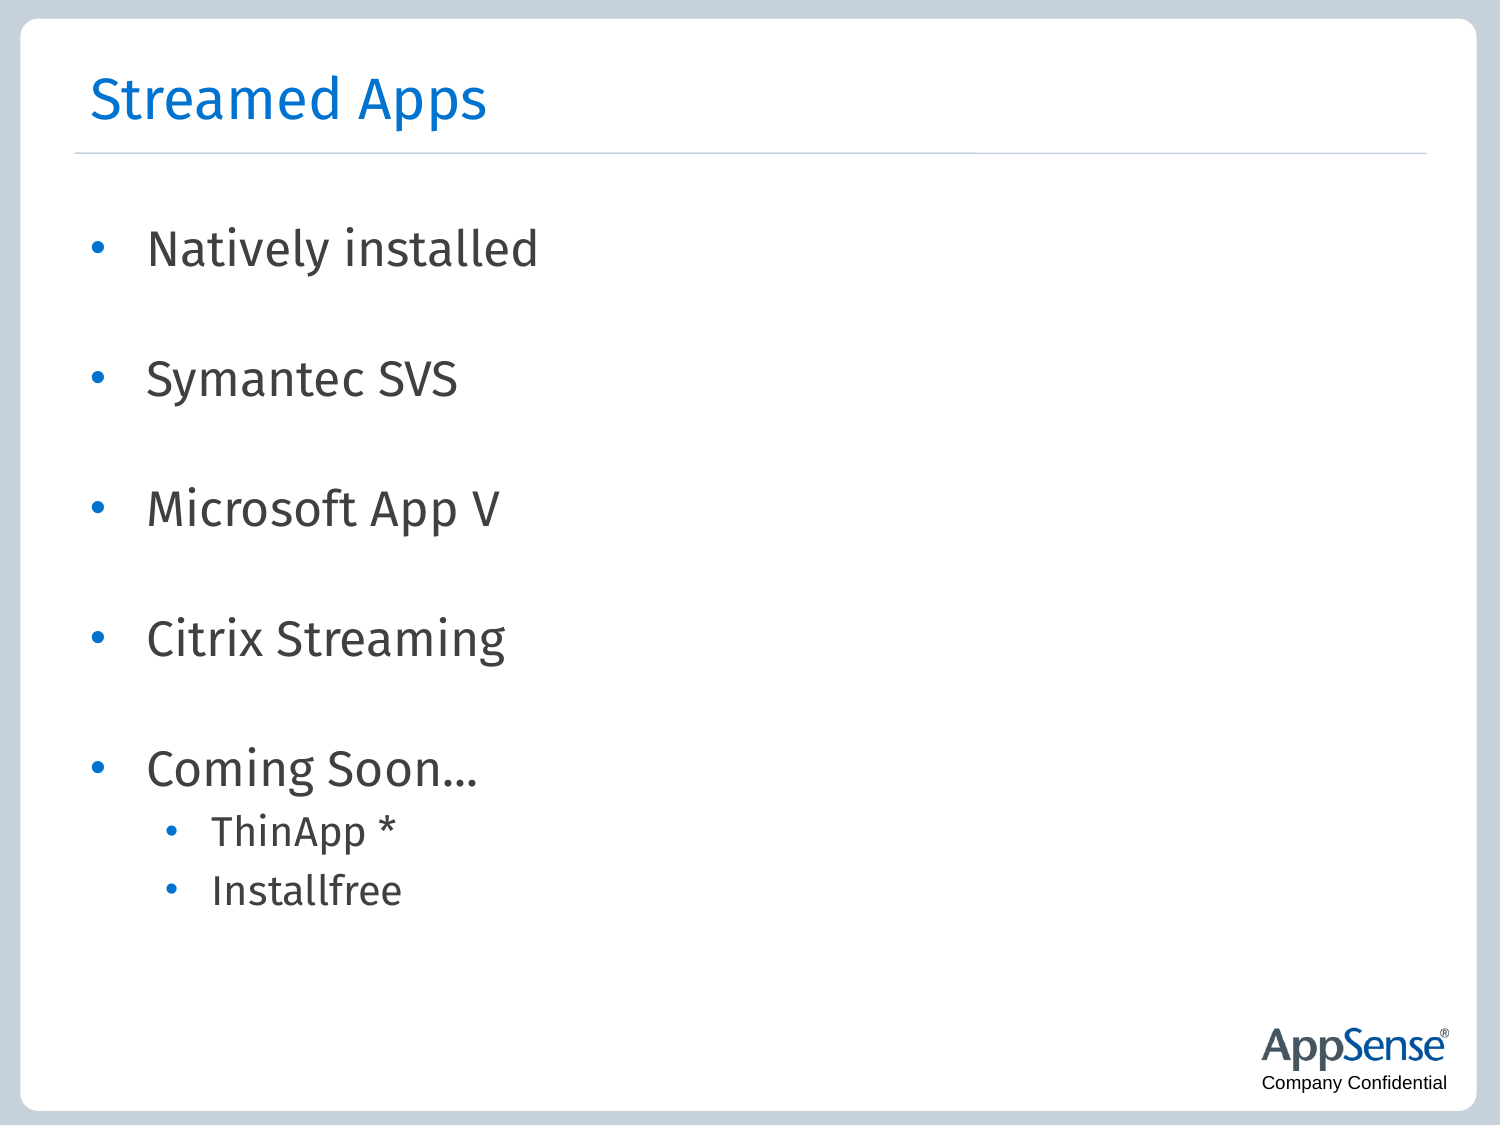

# Streamed Apps
Natively installed
Symantec SVS
Microsoft App V
Citrix Streaming
Coming Soon...
ThinApp *
Installfree